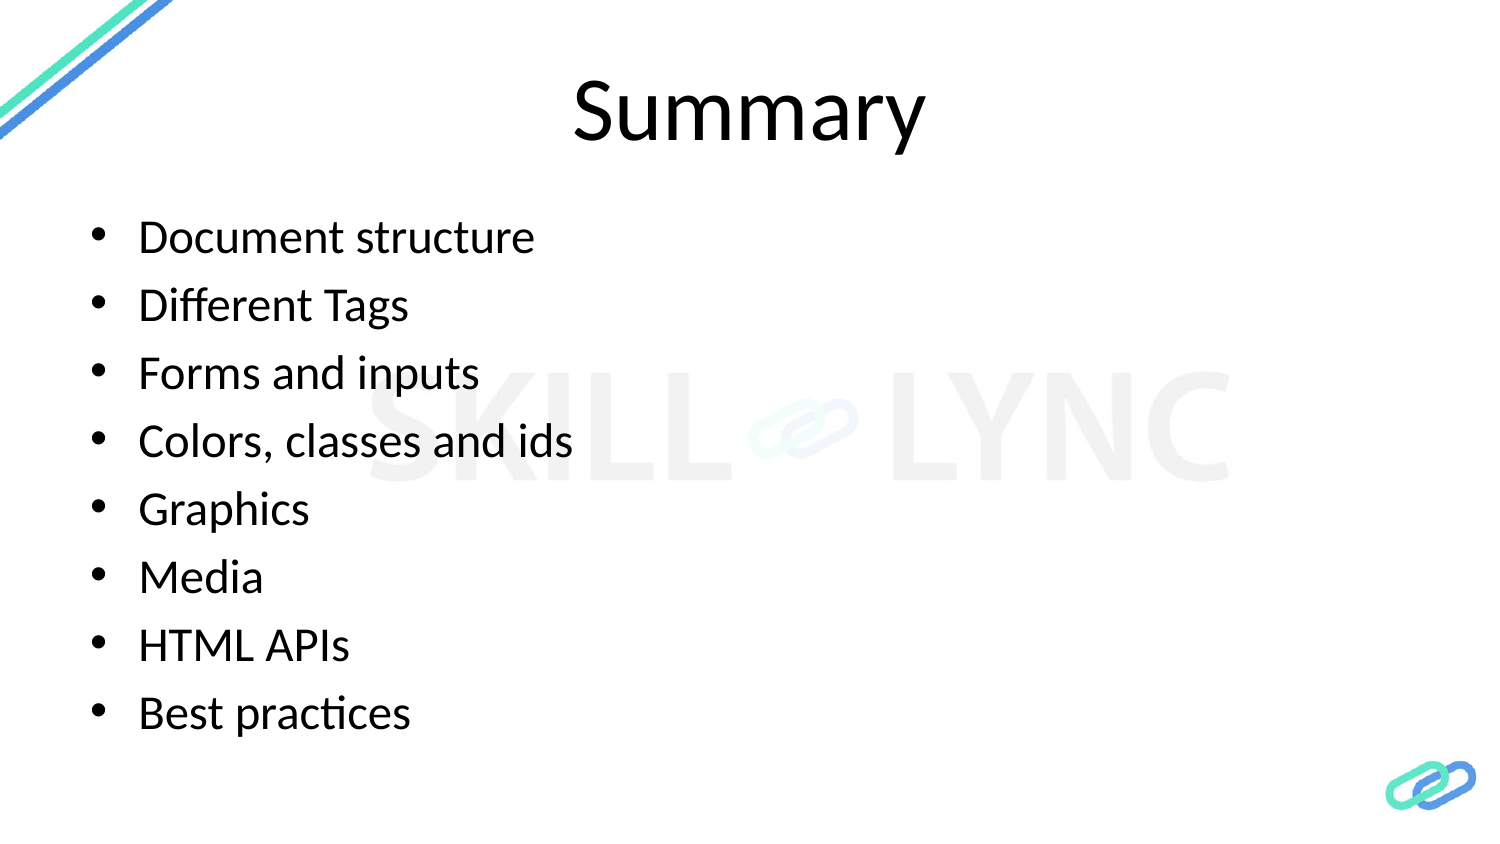

# Summary
Document structure
Different Tags
Forms and inputs
Colors, classes and ids
Graphics
Media
HTML APIs
Best practices